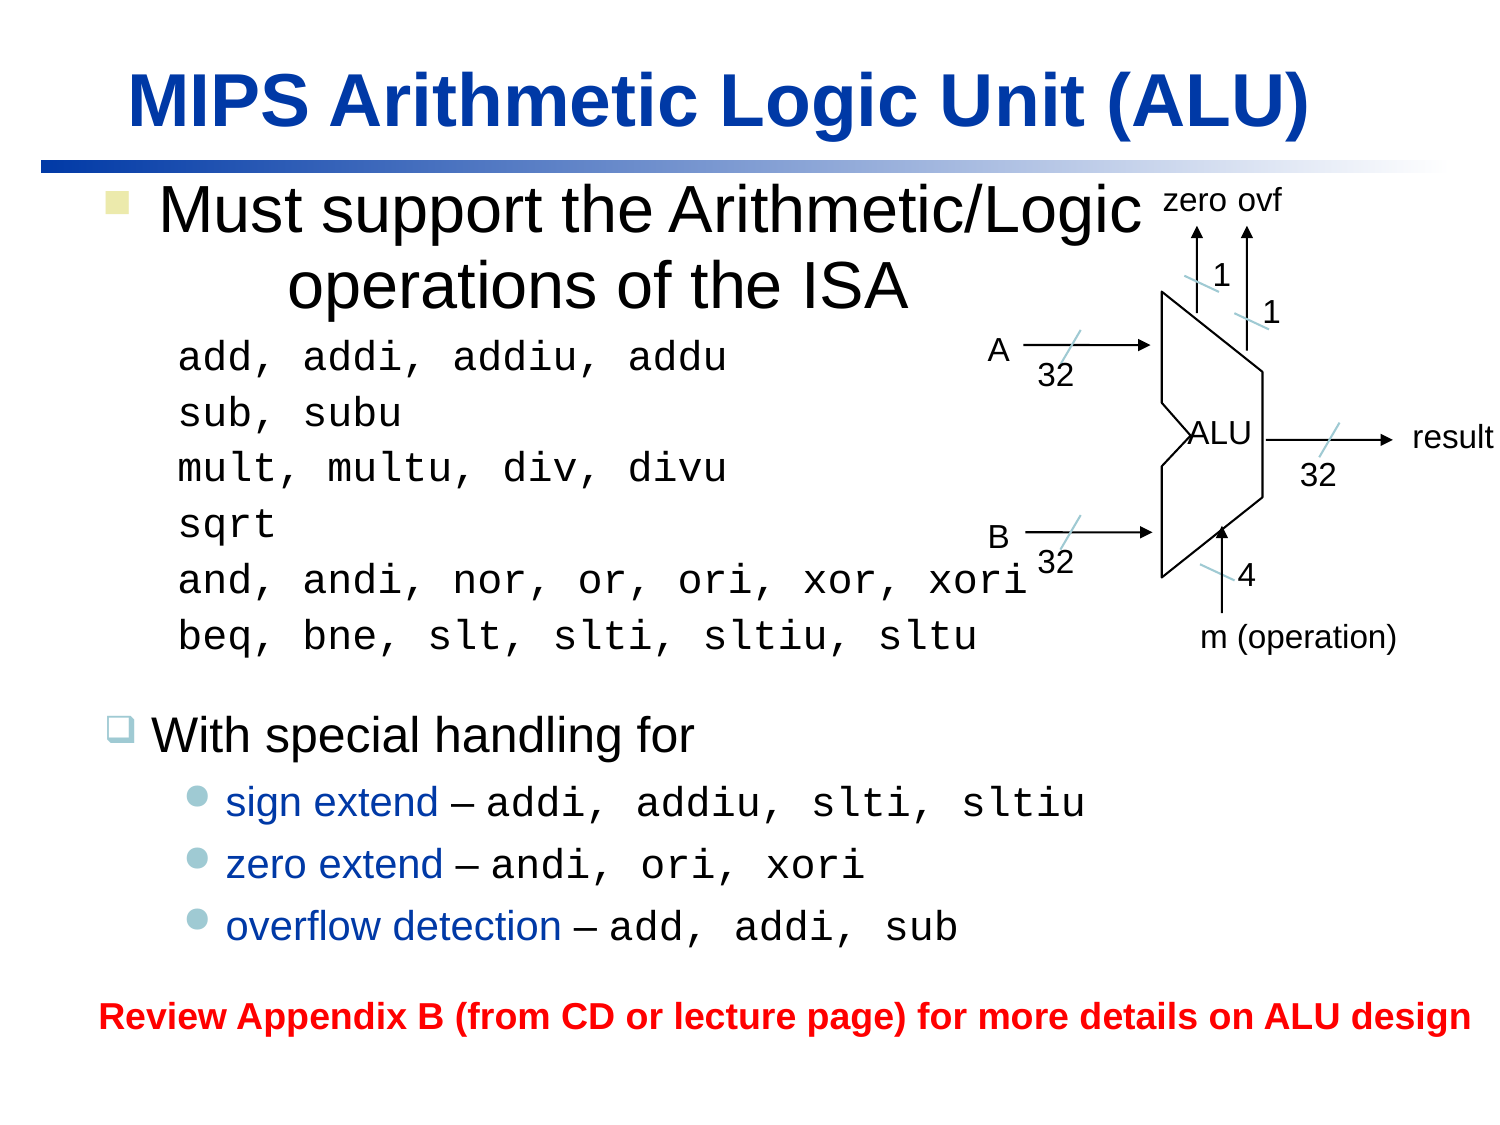

# MIPS Arithmetic Logic Unit (ALU)
Must support the Arithmetic/Logic                      operations of the ISA
add, addi, addiu, addu
sub, subu
mult, multu, div, divu
sqrt
and, andi, nor, or, ori, xor, xori
beq, bne, slt, slti, sltiu, sltu
zero
ovf

1

1

A

32
ALU
result

32
B

32
4

m (operation)
With special handling for
sign extend – addi, addiu, slti, sltiu
zero extend – andi, ori, xori
overflow detection – add, addi, sub
Review Appendix B (from CD or lecture page) for more details on ALU design